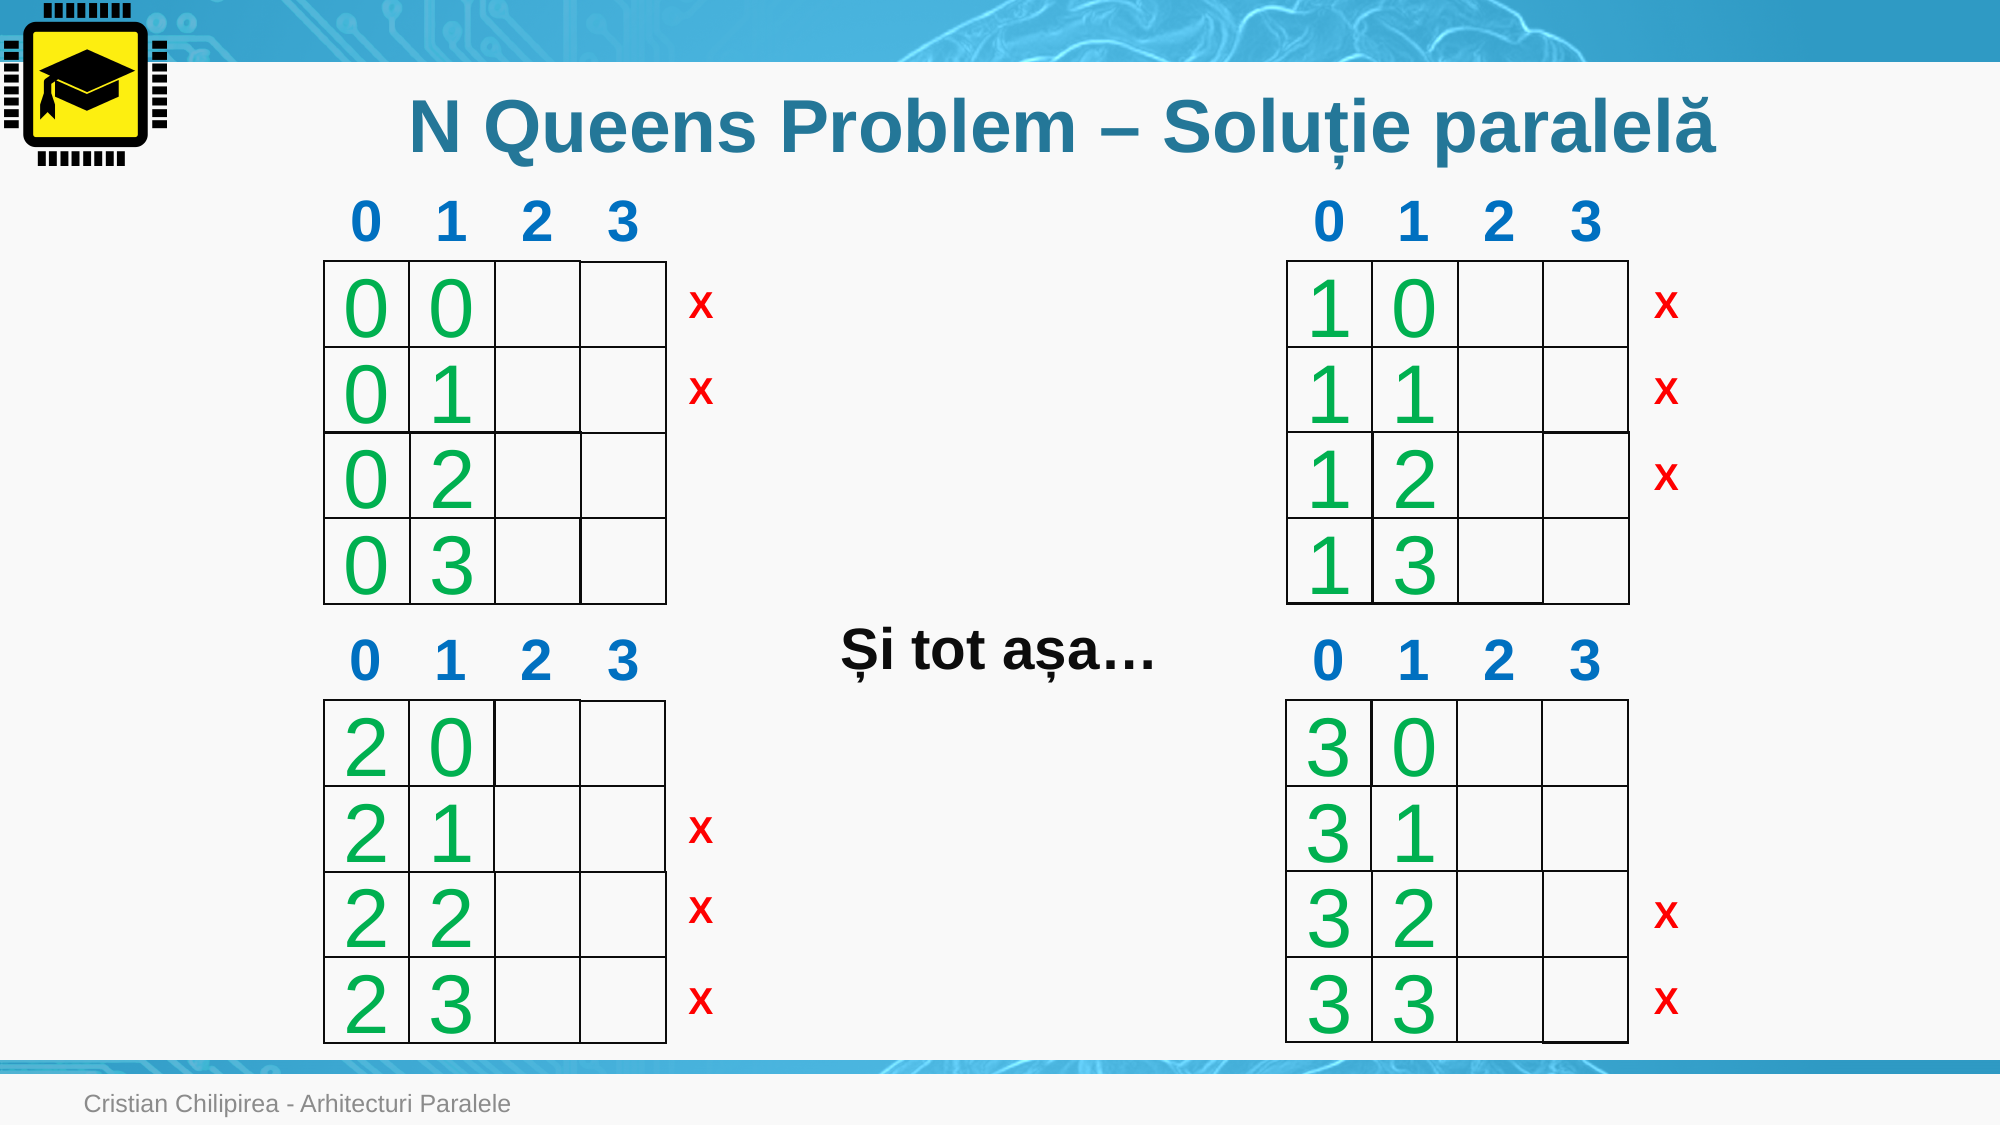

# N Queens Problem – Soluție paralelă
2
3
2
3
0
1
0
1
1
0

0
0

X
X
1
1

0
1

X
X
1
2

0
2

X
1
3

0
3

Și tot așa…
2
3
0
1
2
3
0
1
3
0

2
0

3
1

2
1

X
3
2

2
2

X
X
3
3

2
3

X
X
Cristian Chilipirea - Arhitecturi Paralele